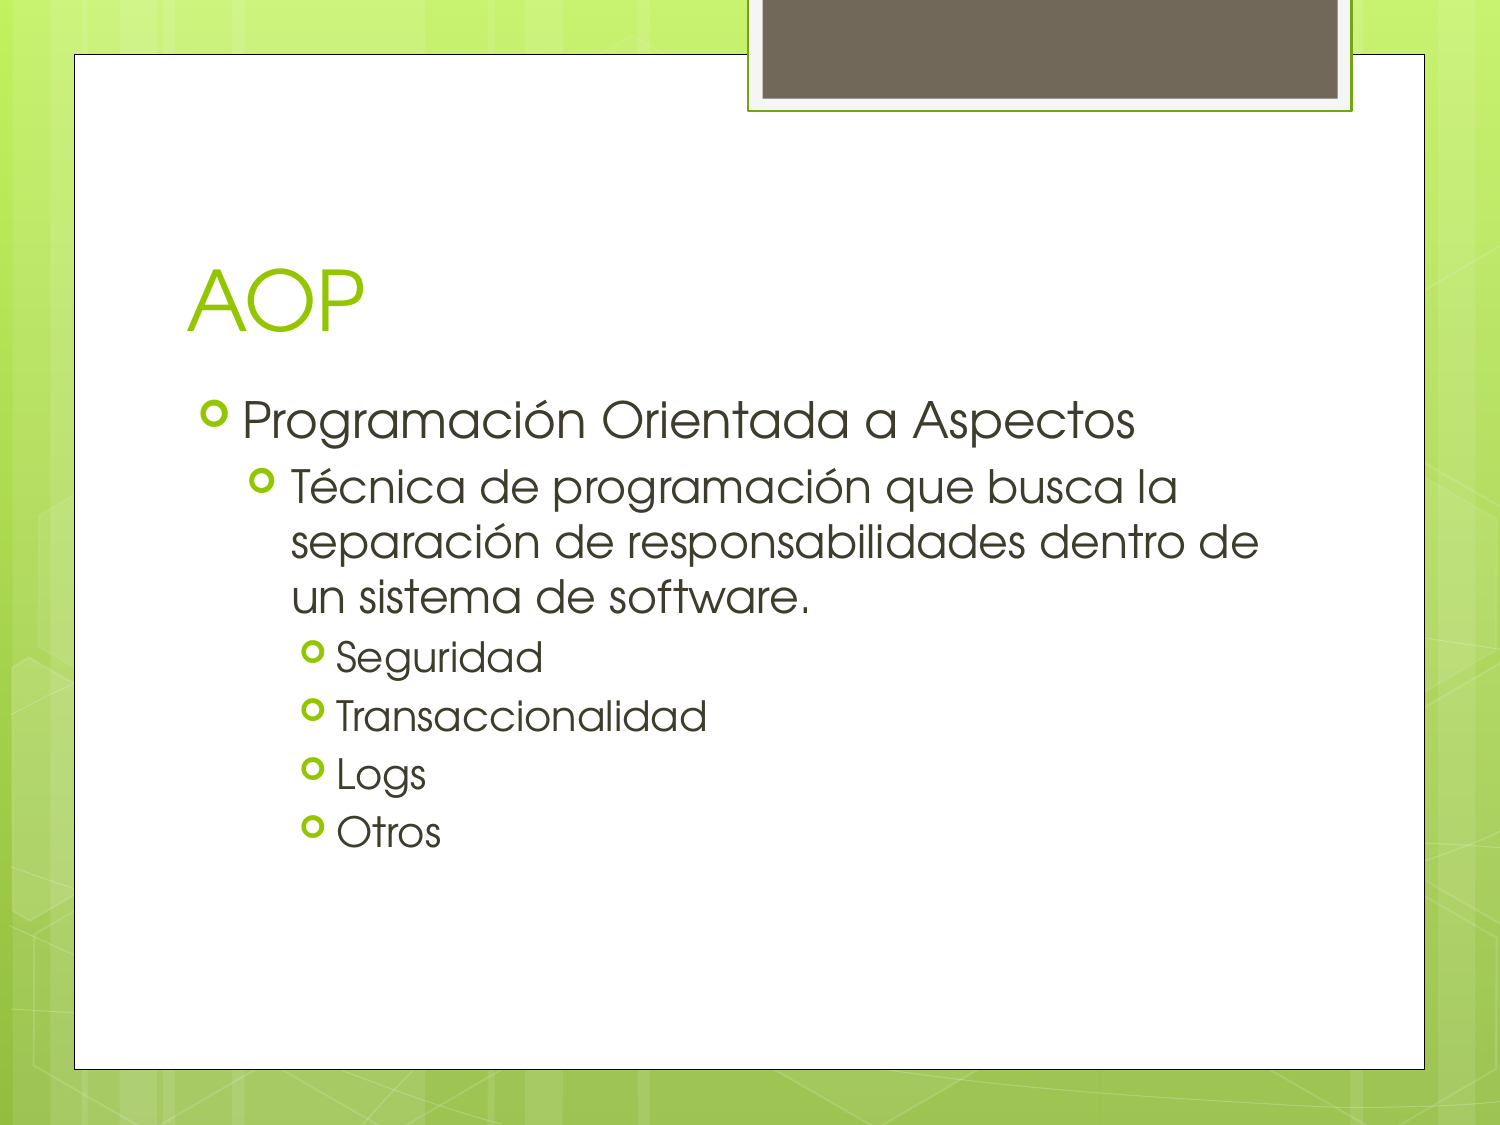

# AOP
Programación Orientada a Aspectos
Técnica de programación que busca la separación de responsabilidades dentro de un sistema de software.
Seguridad
Transaccionalidad
Logs
Otros